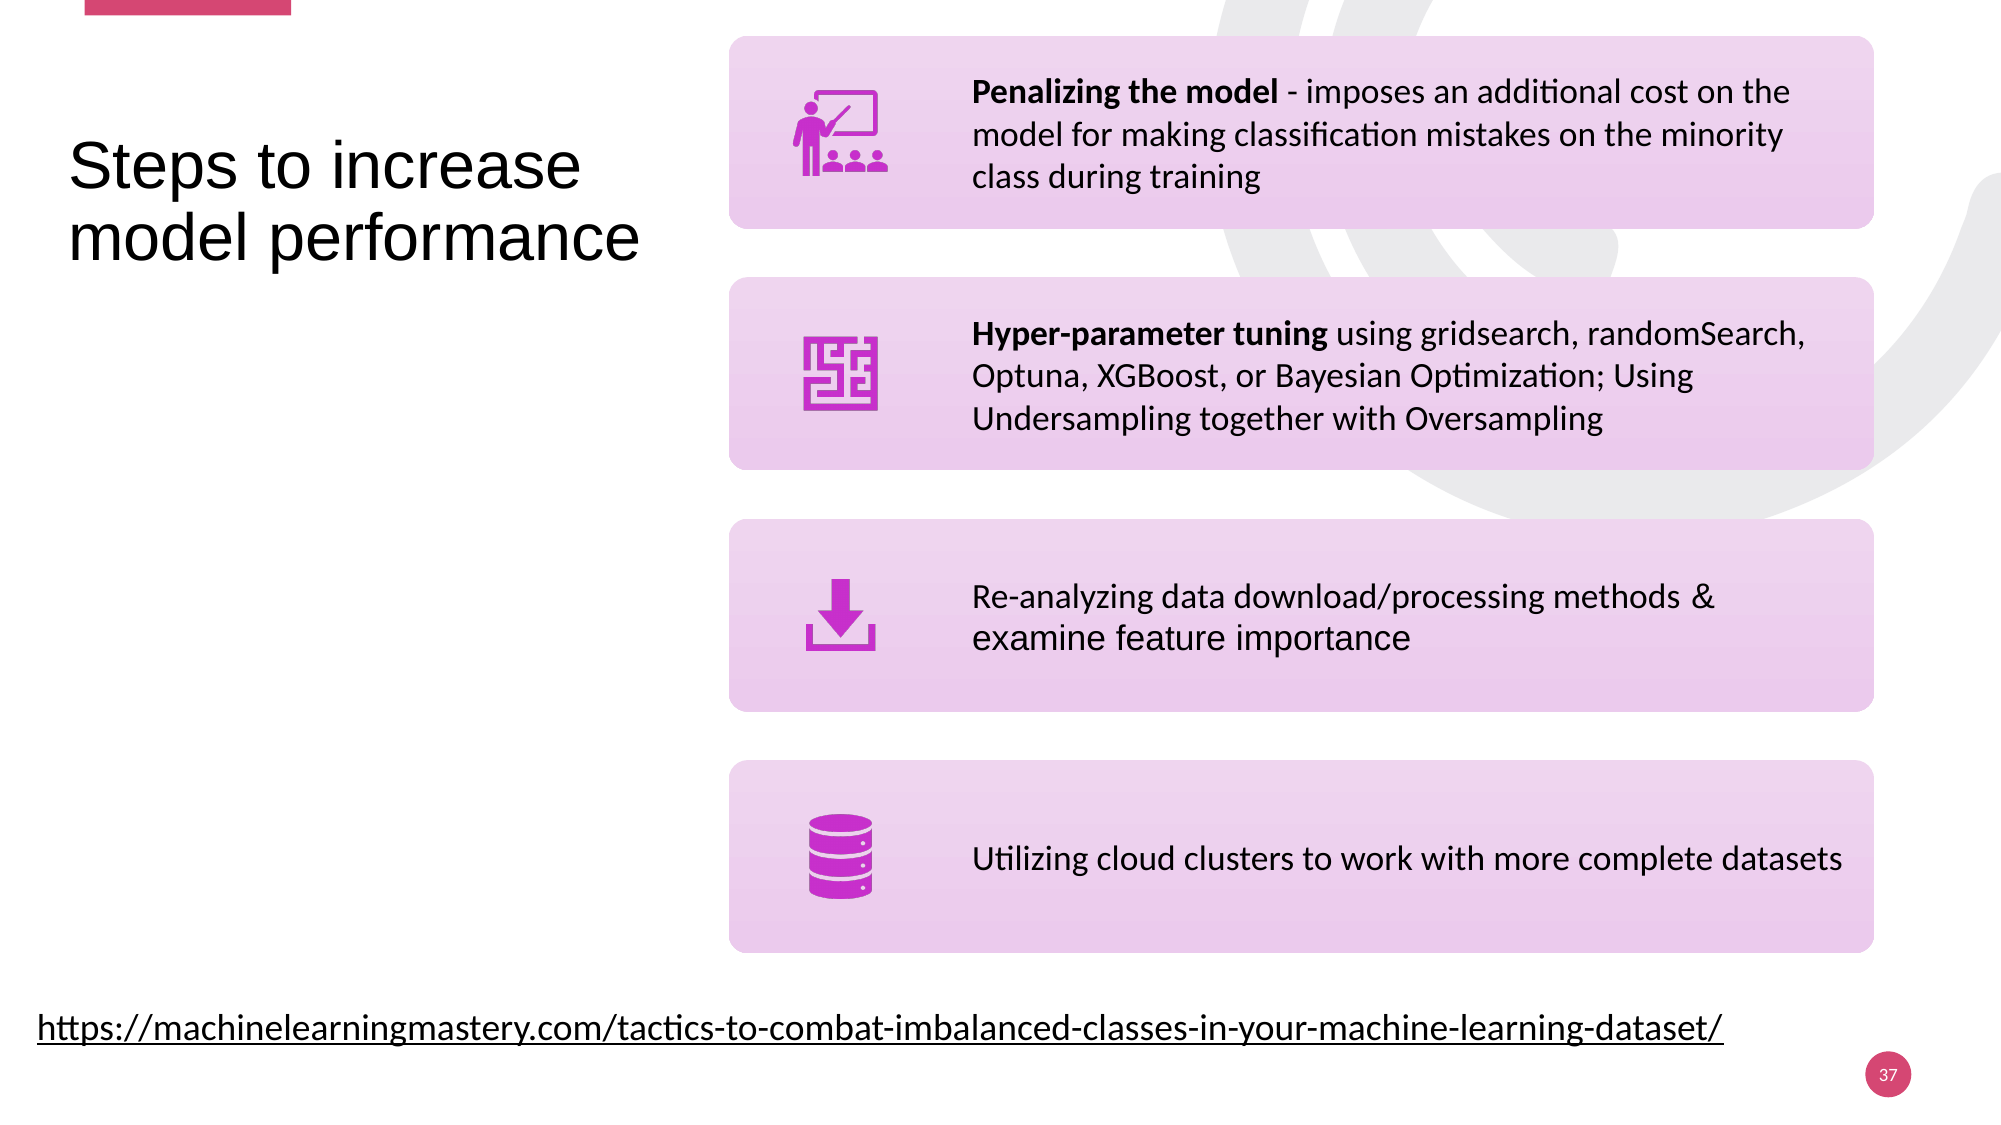

# Steps to increase model performance
Penalizing the model - imposes an additional cost on the model for making classification mistakes on the minority class during training
Hyper-parameter tuning using gridsearch, randomSearch, Optuna, XGBoost, or Bayesian Optimization; Using Undersampling together with Oversampling
Re-analyzing data download/processing methods & examine feature importance
Utilizing cloud clusters to work with more complete datasets
https://machinelearningmastery.com/tactics-to-combat-imbalanced-classes-in-your-machine-learning-dataset/
37